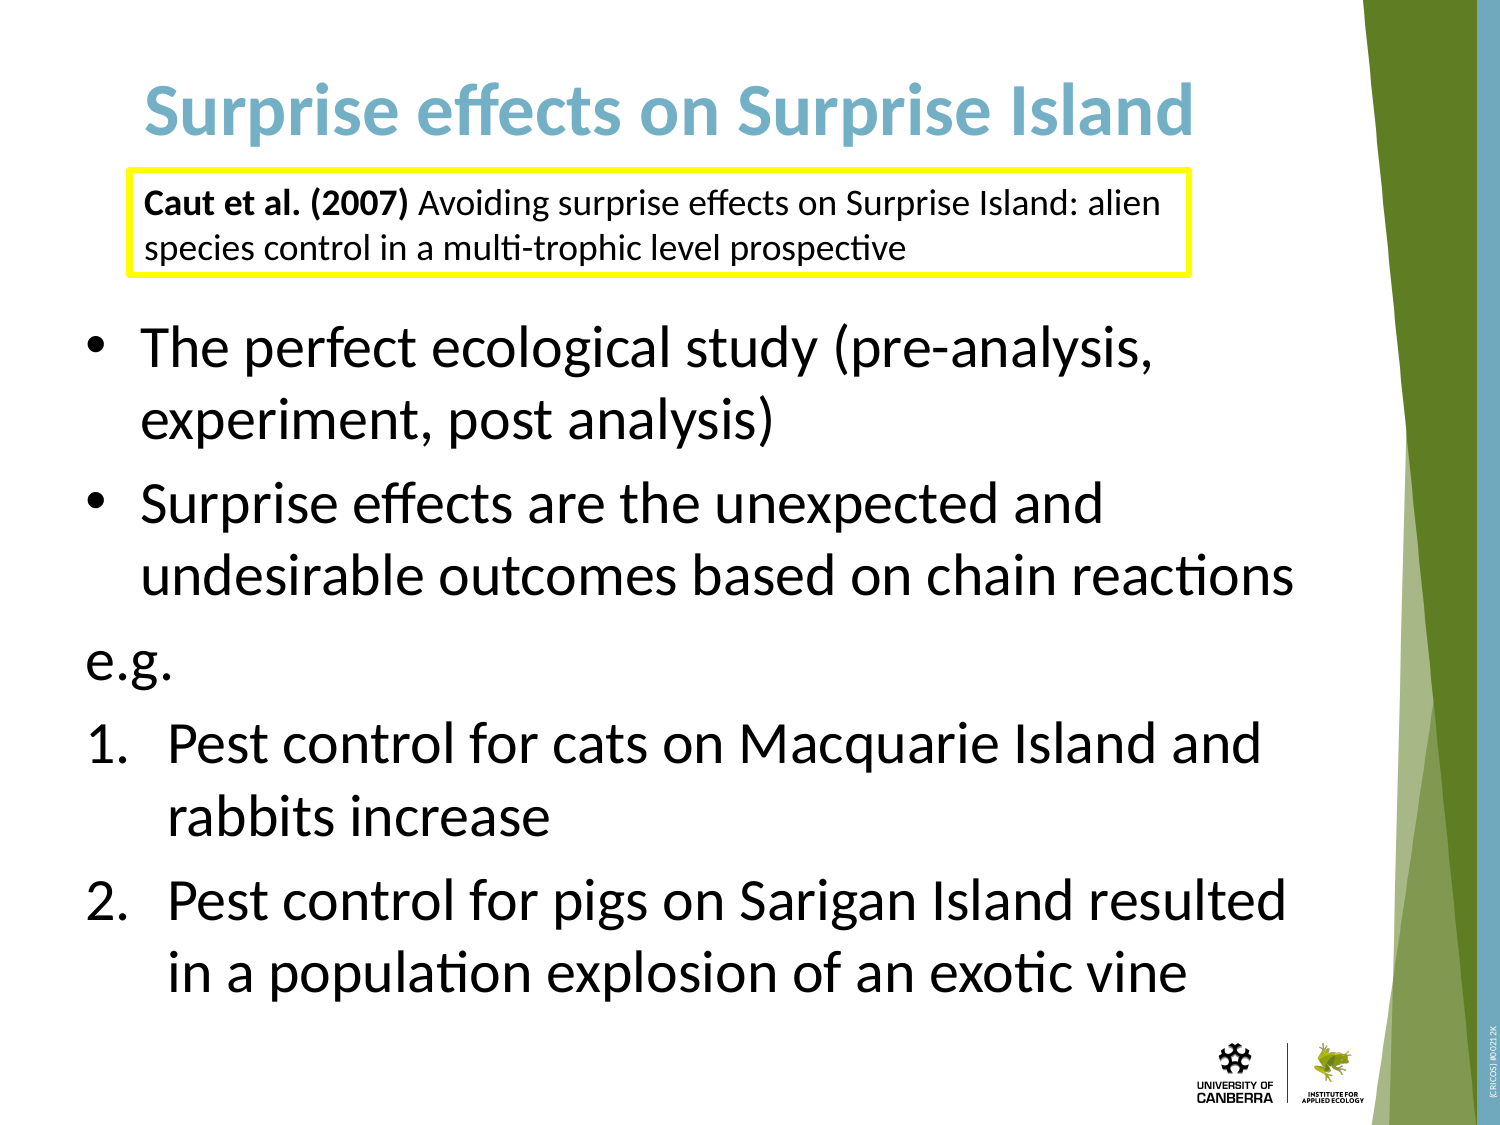

# Surprise effects on Surprise Island
Caut et al. (2007) Avoiding surprise effects on Surprise Island: alien species control in a multi-trophic level prospective
The perfect ecological study (pre-analysis, experiment, post analysis)
Surprise effects are the unexpected and undesirable outcomes based on chain reactions
e.g.
Pest control for cats on Macquarie Island and rabbits increase
Pest control for pigs on Sarigan Island resulted in a population explosion of an exotic vine